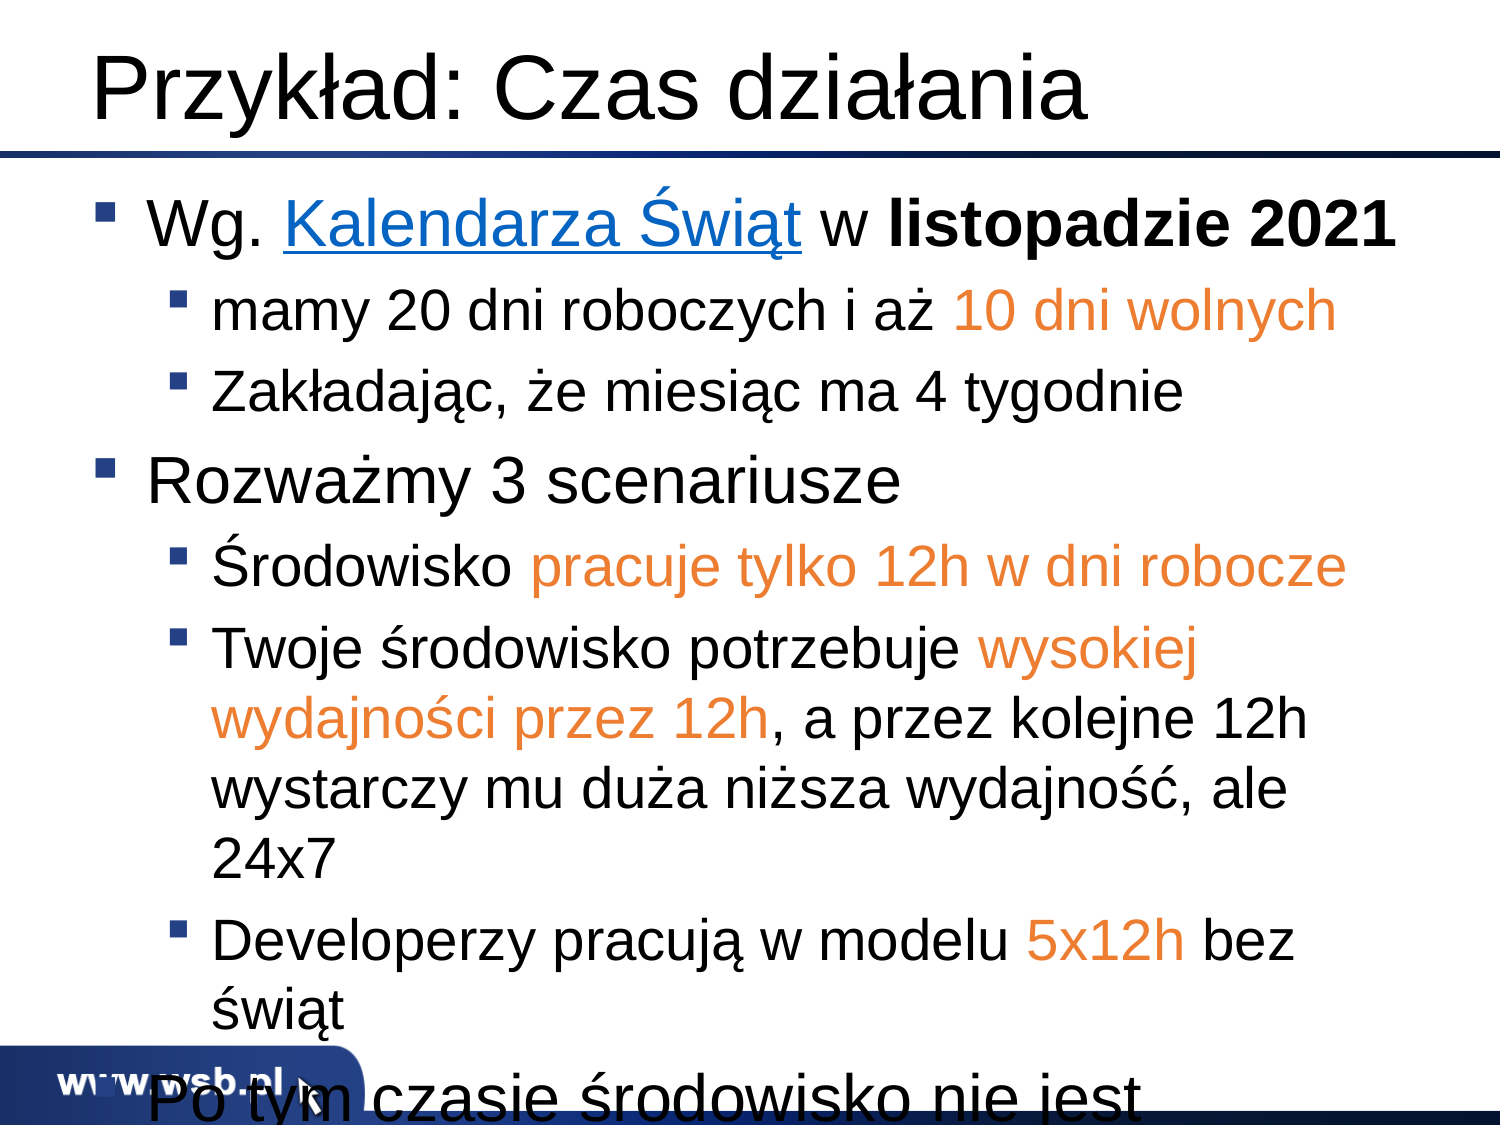

# Przykład: Czas działania
Wg. Kalendarza Świąt w listopadzie 2021
mamy 20 dni roboczych i aż 10 dni wolnych
Zakładając, że miesiąc ma 4 tygodnie
Rozważmy 3 scenariusze
Środowisko pracuje tylko 12h w dni robocze
Twoje środowisko potrzebuje wysokiej wydajności przez 12h, a przez kolejne 12h wystarczy mu duża niższa wydajność, ale 24x7
Developerzy pracują w modelu 5x12h bez świąt
Po tym czasie środowisko nie jest potrzebne